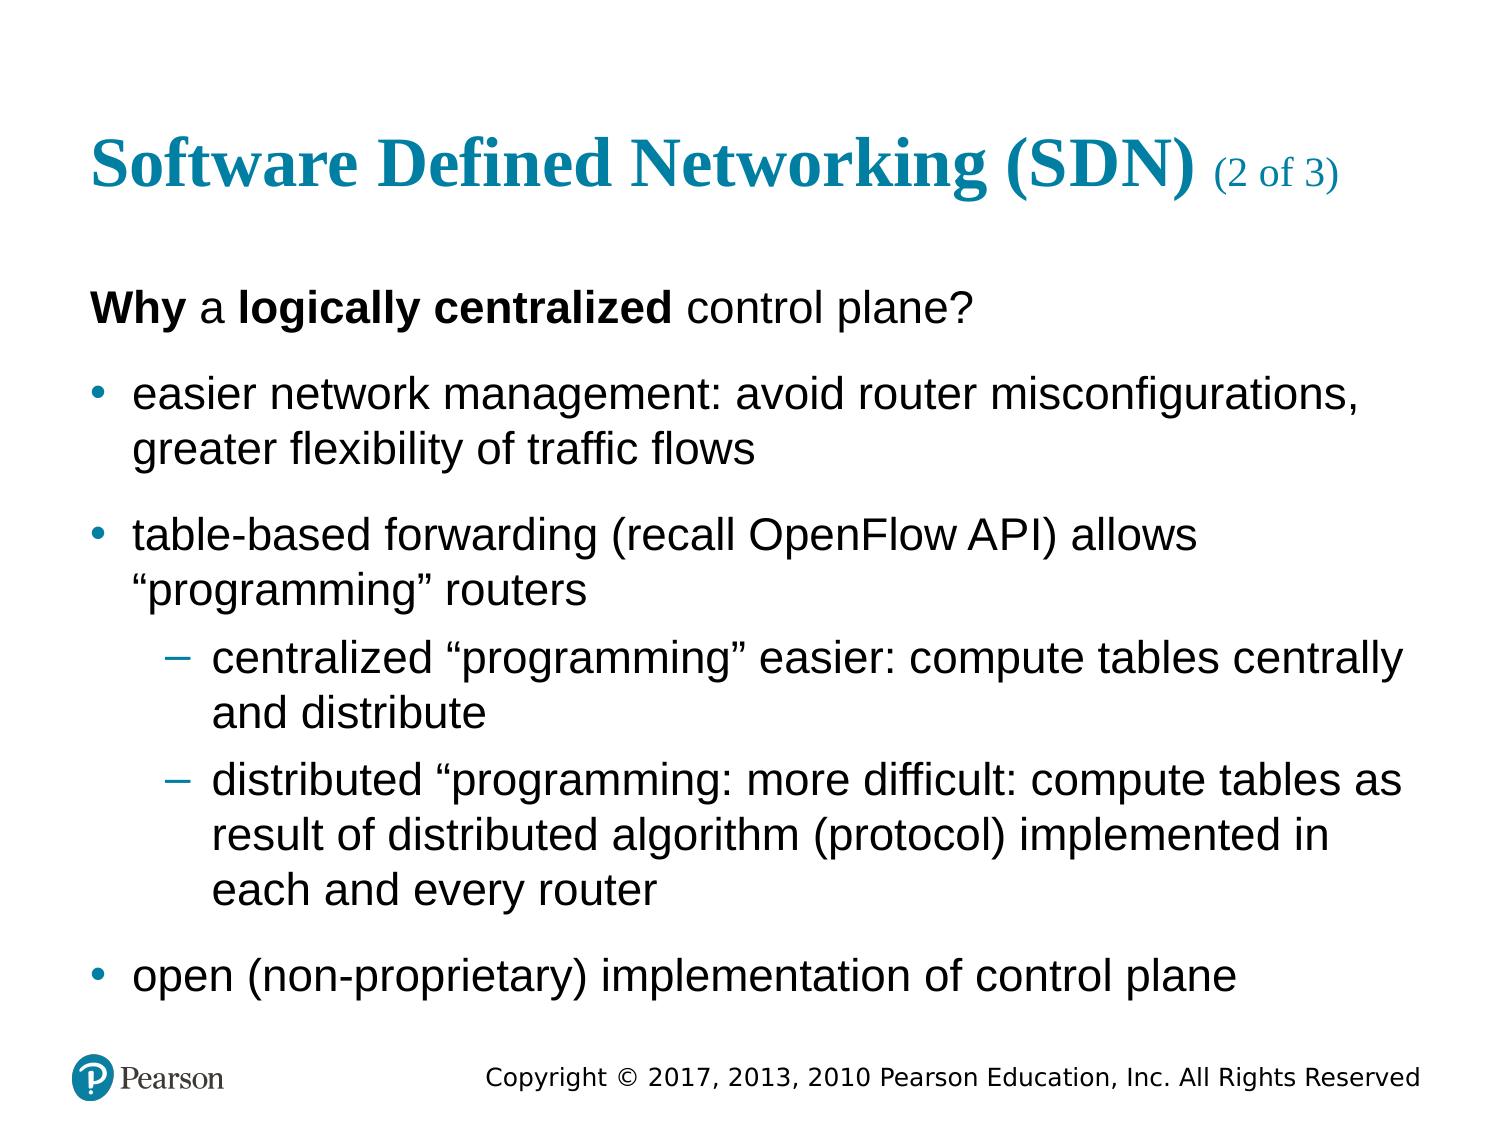

# Software Defined Networking (S D N) (2 of 3)
Why a logically centralized control plane?
easier network management: avoid router misconfigurations, greater flexibility of traffic flows
table-based forwarding (recall OpenFlow A P I) allows “programming” routers
centralized “programming” easier: compute tables centrally and distribute
distributed “programming: more difficult: compute tables as result of distributed algorithm (protocol) implemented in each and every router
open (non-proprietary) implementation of control plane